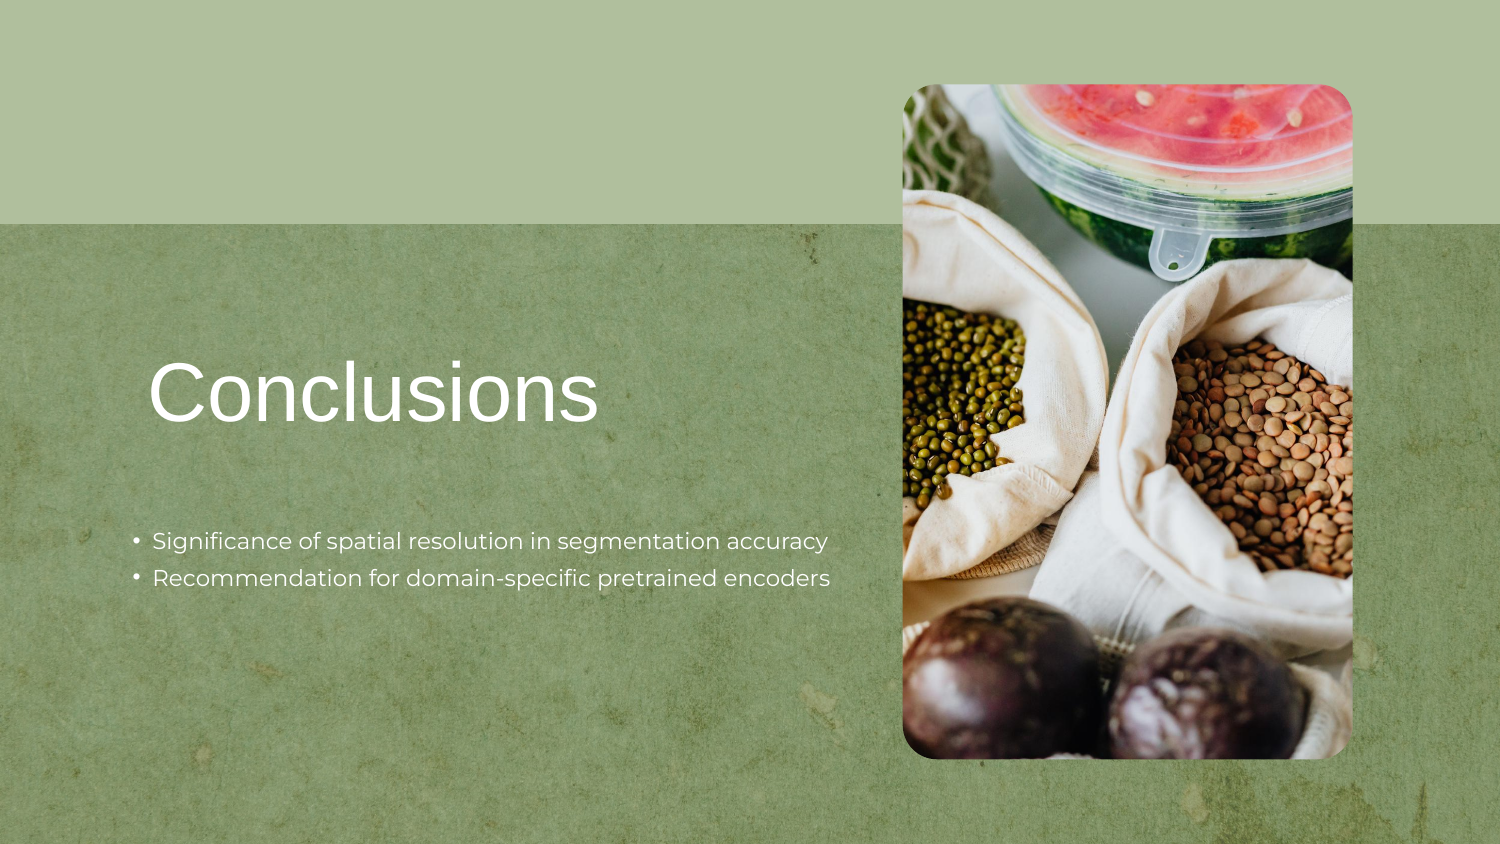

Conclusions
Significance of spatial resolution in segmentation accuracy
Recommendation for domain-specific pretrained encoders